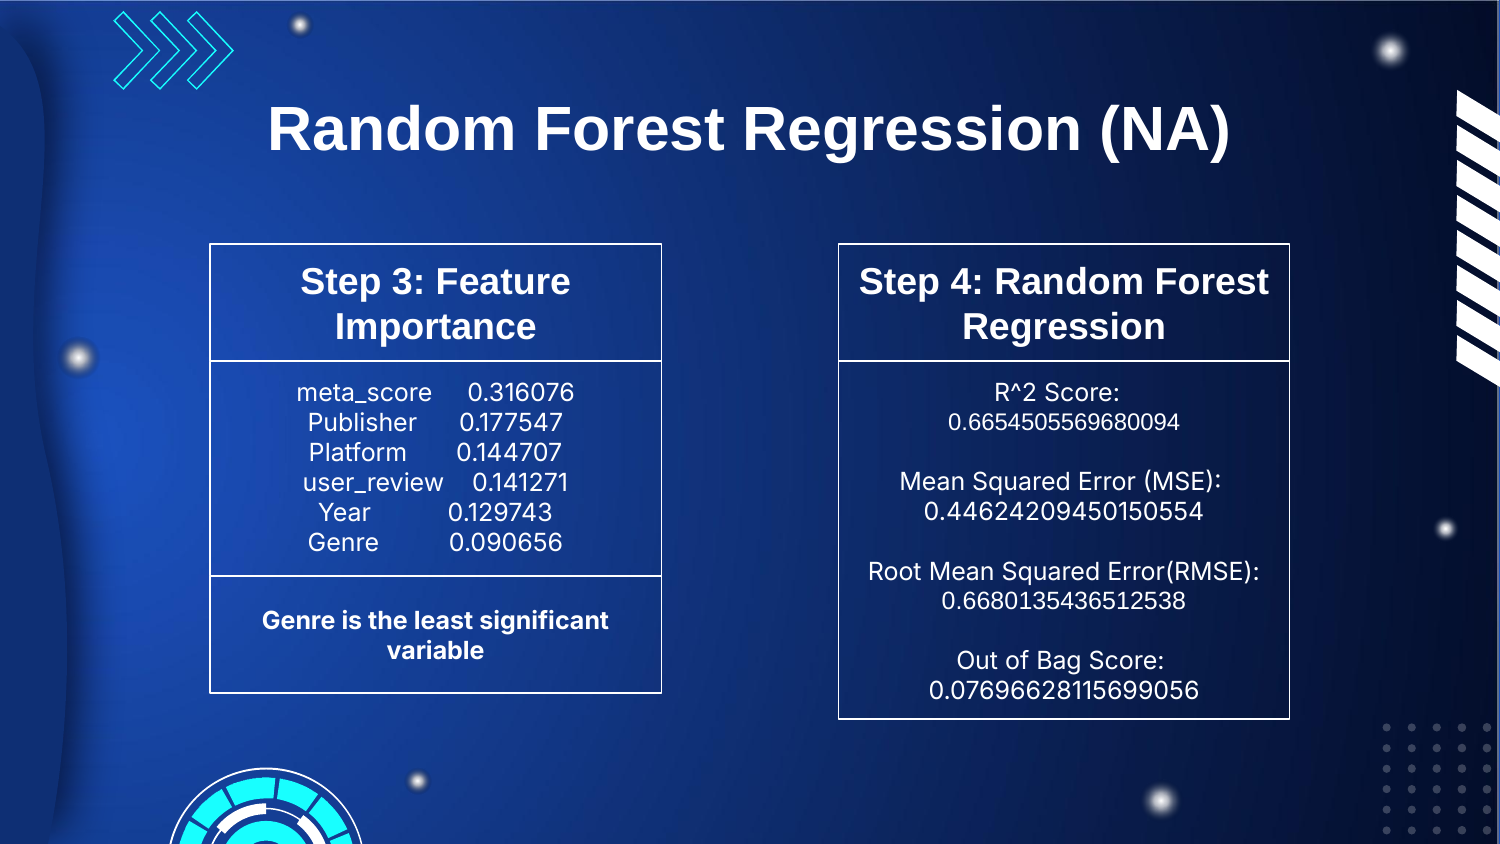

# Random Forest Regression (NA)

Step 3: Feature Importance
Step 4: Random Forest Regression
meta_score     0.316076
Publisher      0.177547
Platform       0.144707
user_review    0.141271
Year           0.129743
Genre          0.090656
R^2 Score:
0.6654505569680094

Mean Squared Error (MSE):  0.44624209450150554

Root Mean Squared Error(RMSE):
0.6680135436512538

Out of Bag Score:  0.07696628115699056
Genre is the least significant variable